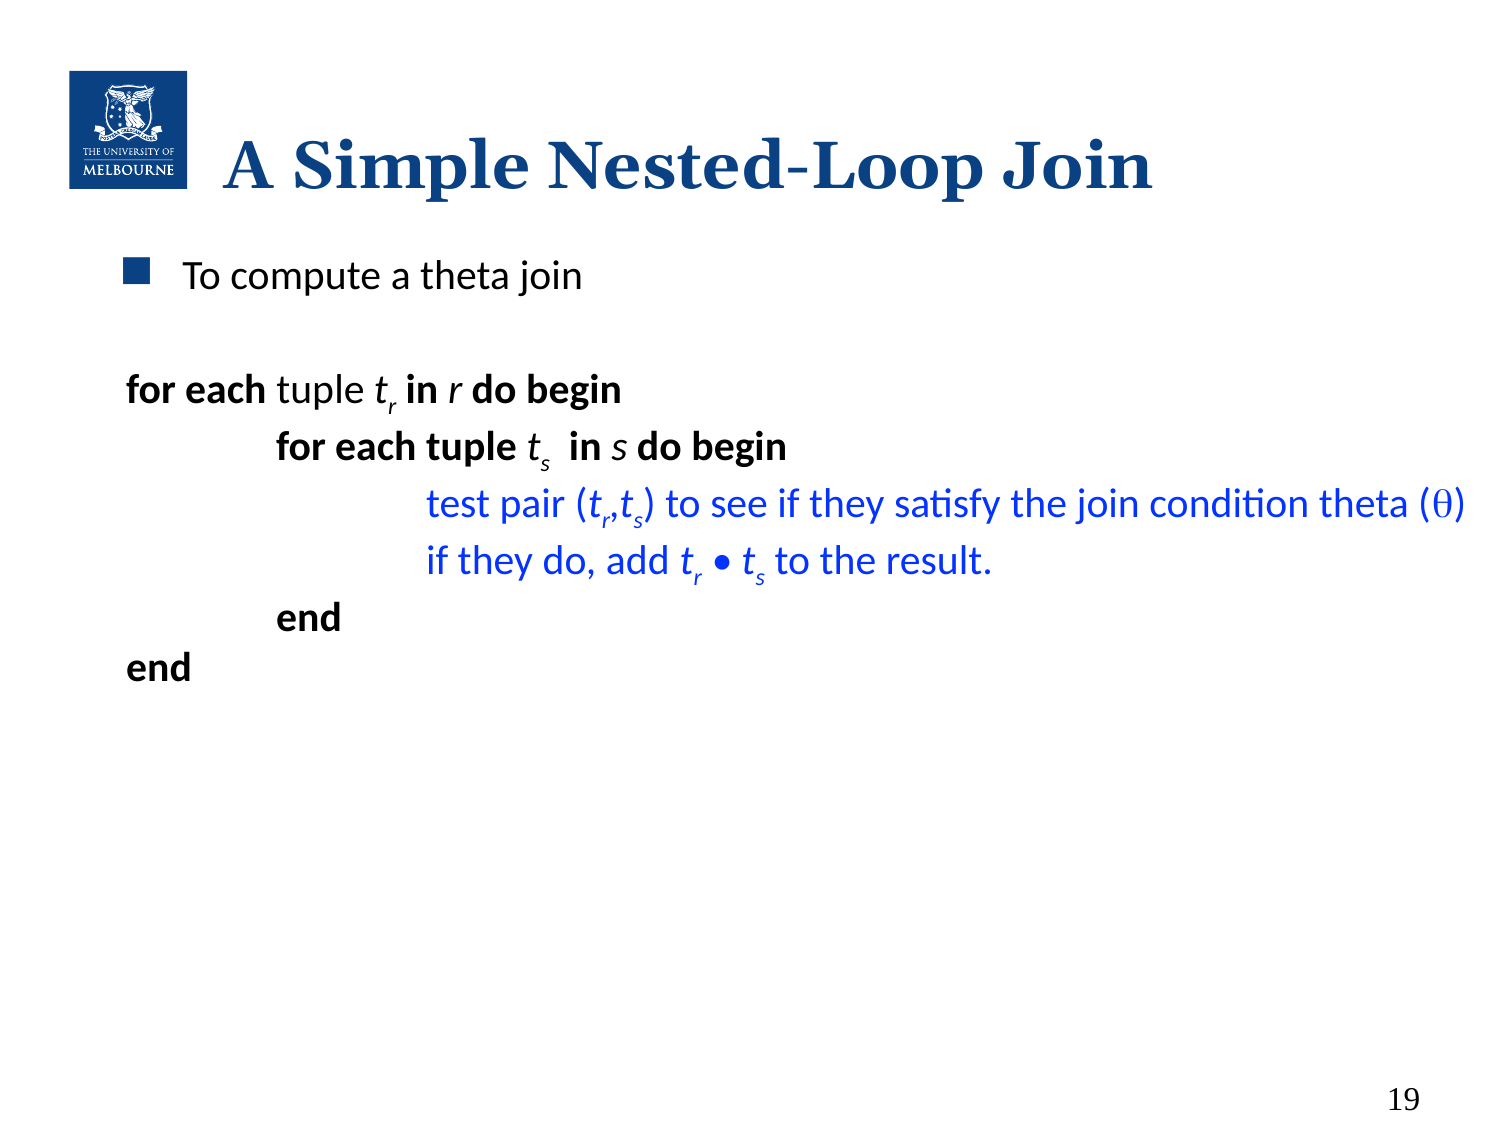

# A Simple Nested-Loop Join

To compute a theta join
for each tuple tr in r do begin
	for each tuple ts  in s do begin
		test pair (tr,ts) to see if they satisfy the join condition theta (θ)
		if they do, add tr • ts to the result.
	end
end